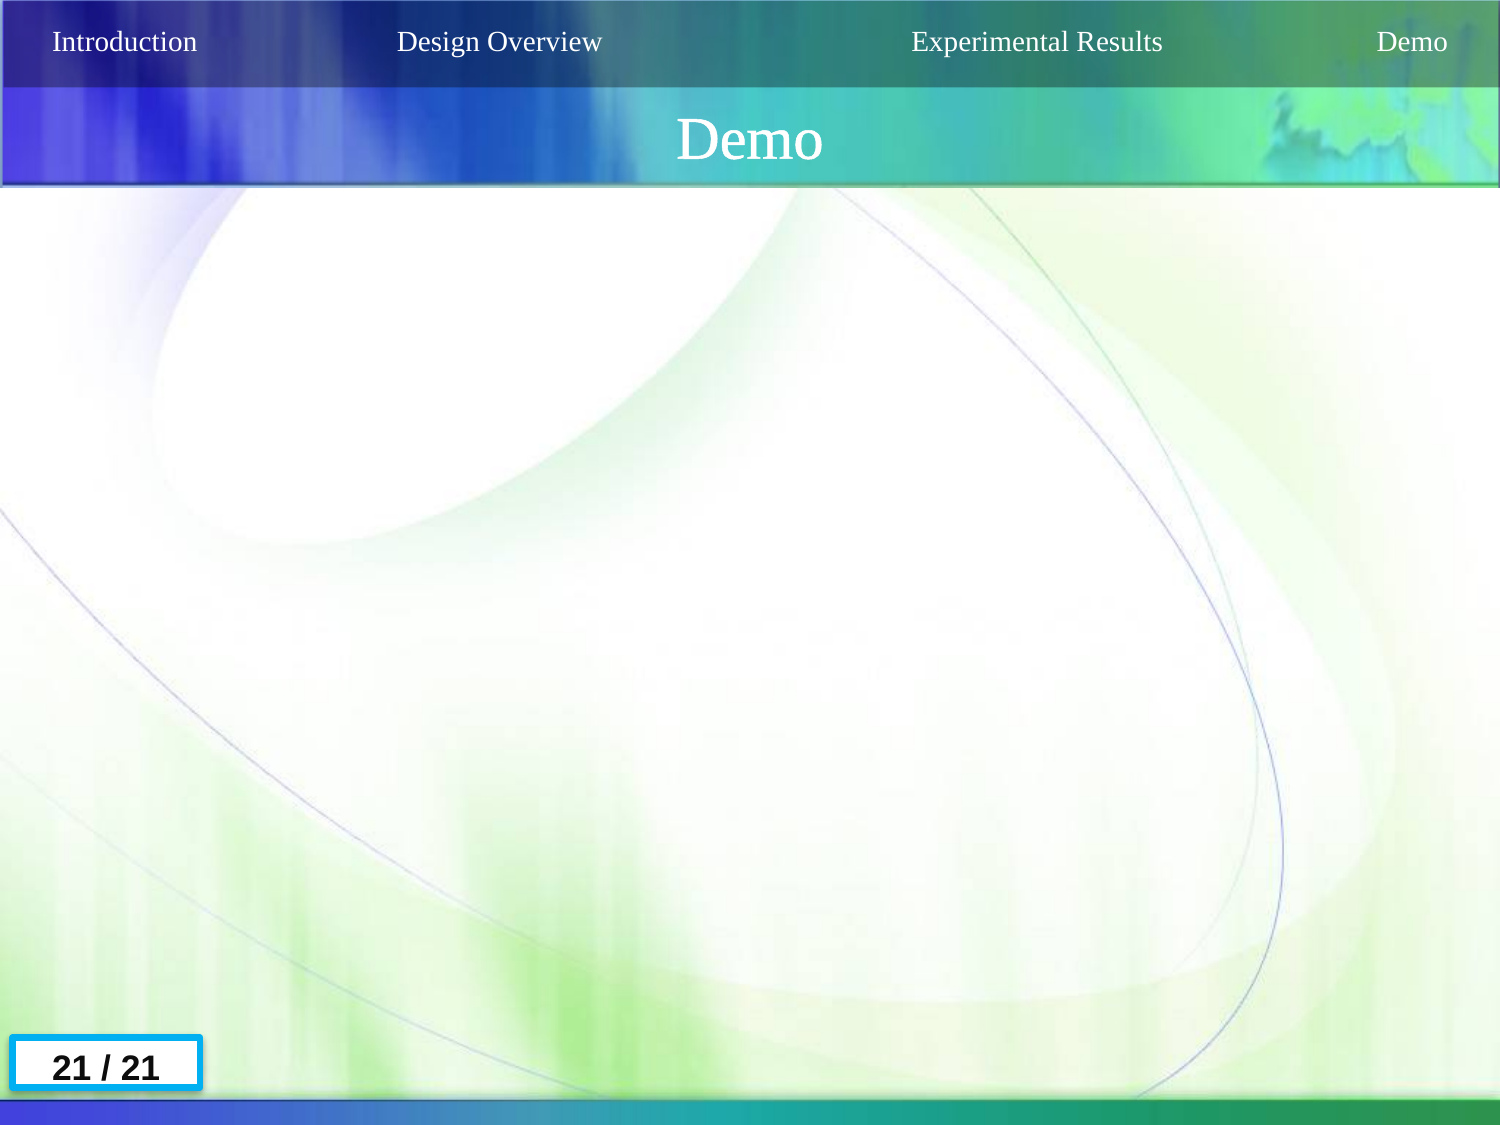

# Demo
| Introduction | Design Overview | Experimental Results | Demo |
| --- | --- | --- | --- |

21 / 21